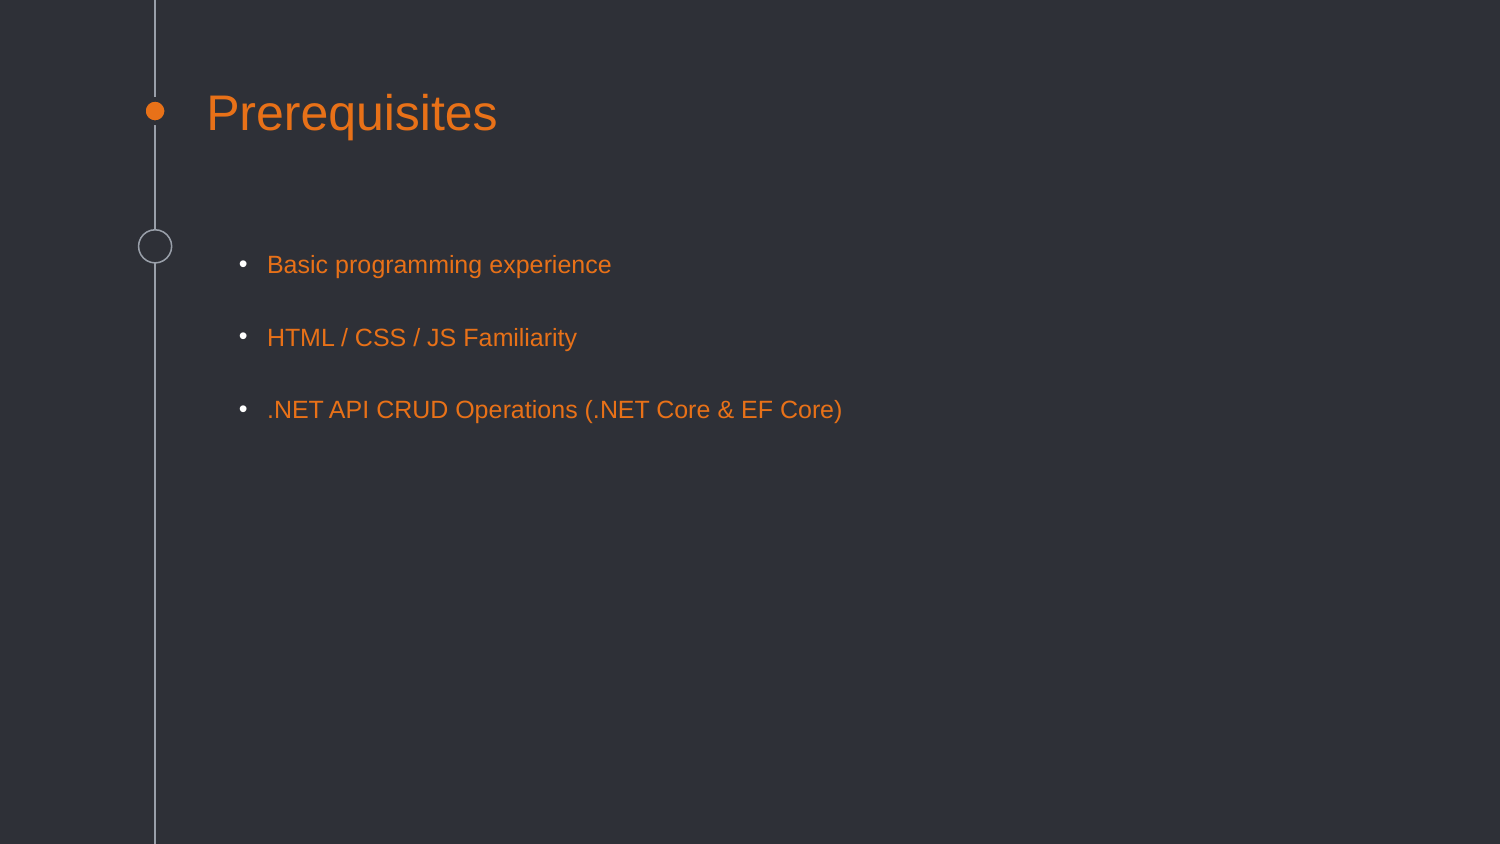

# Prerequisites
Basic programming experience
HTML / CSS / JS Familiarity
.NET API CRUD Operations (.NET Core & EF Core)